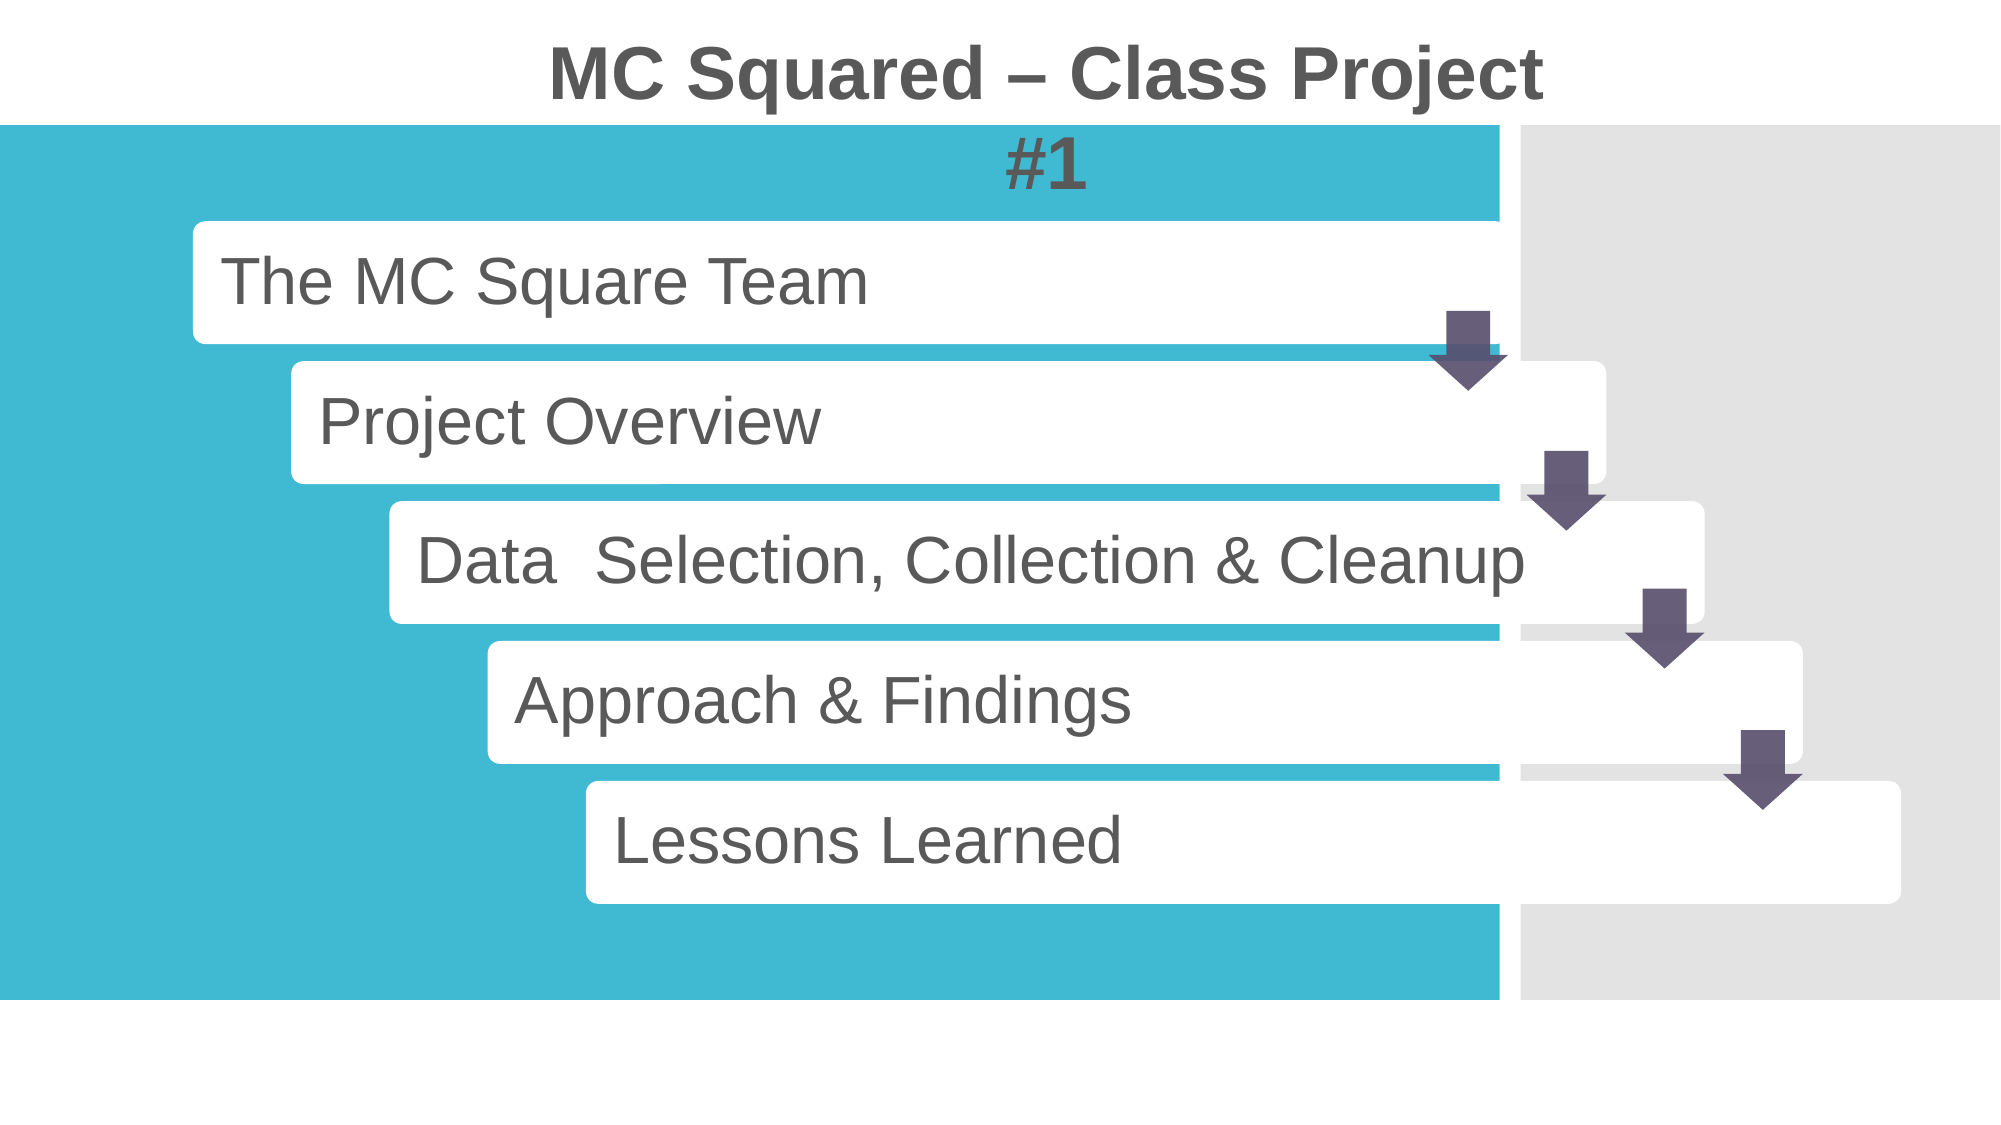

MC Squared – Class Project #1
The MC Square Team
Project Overview
Data  Selection, Collection & Cleanup
Approach & Findings
Lessons Learned